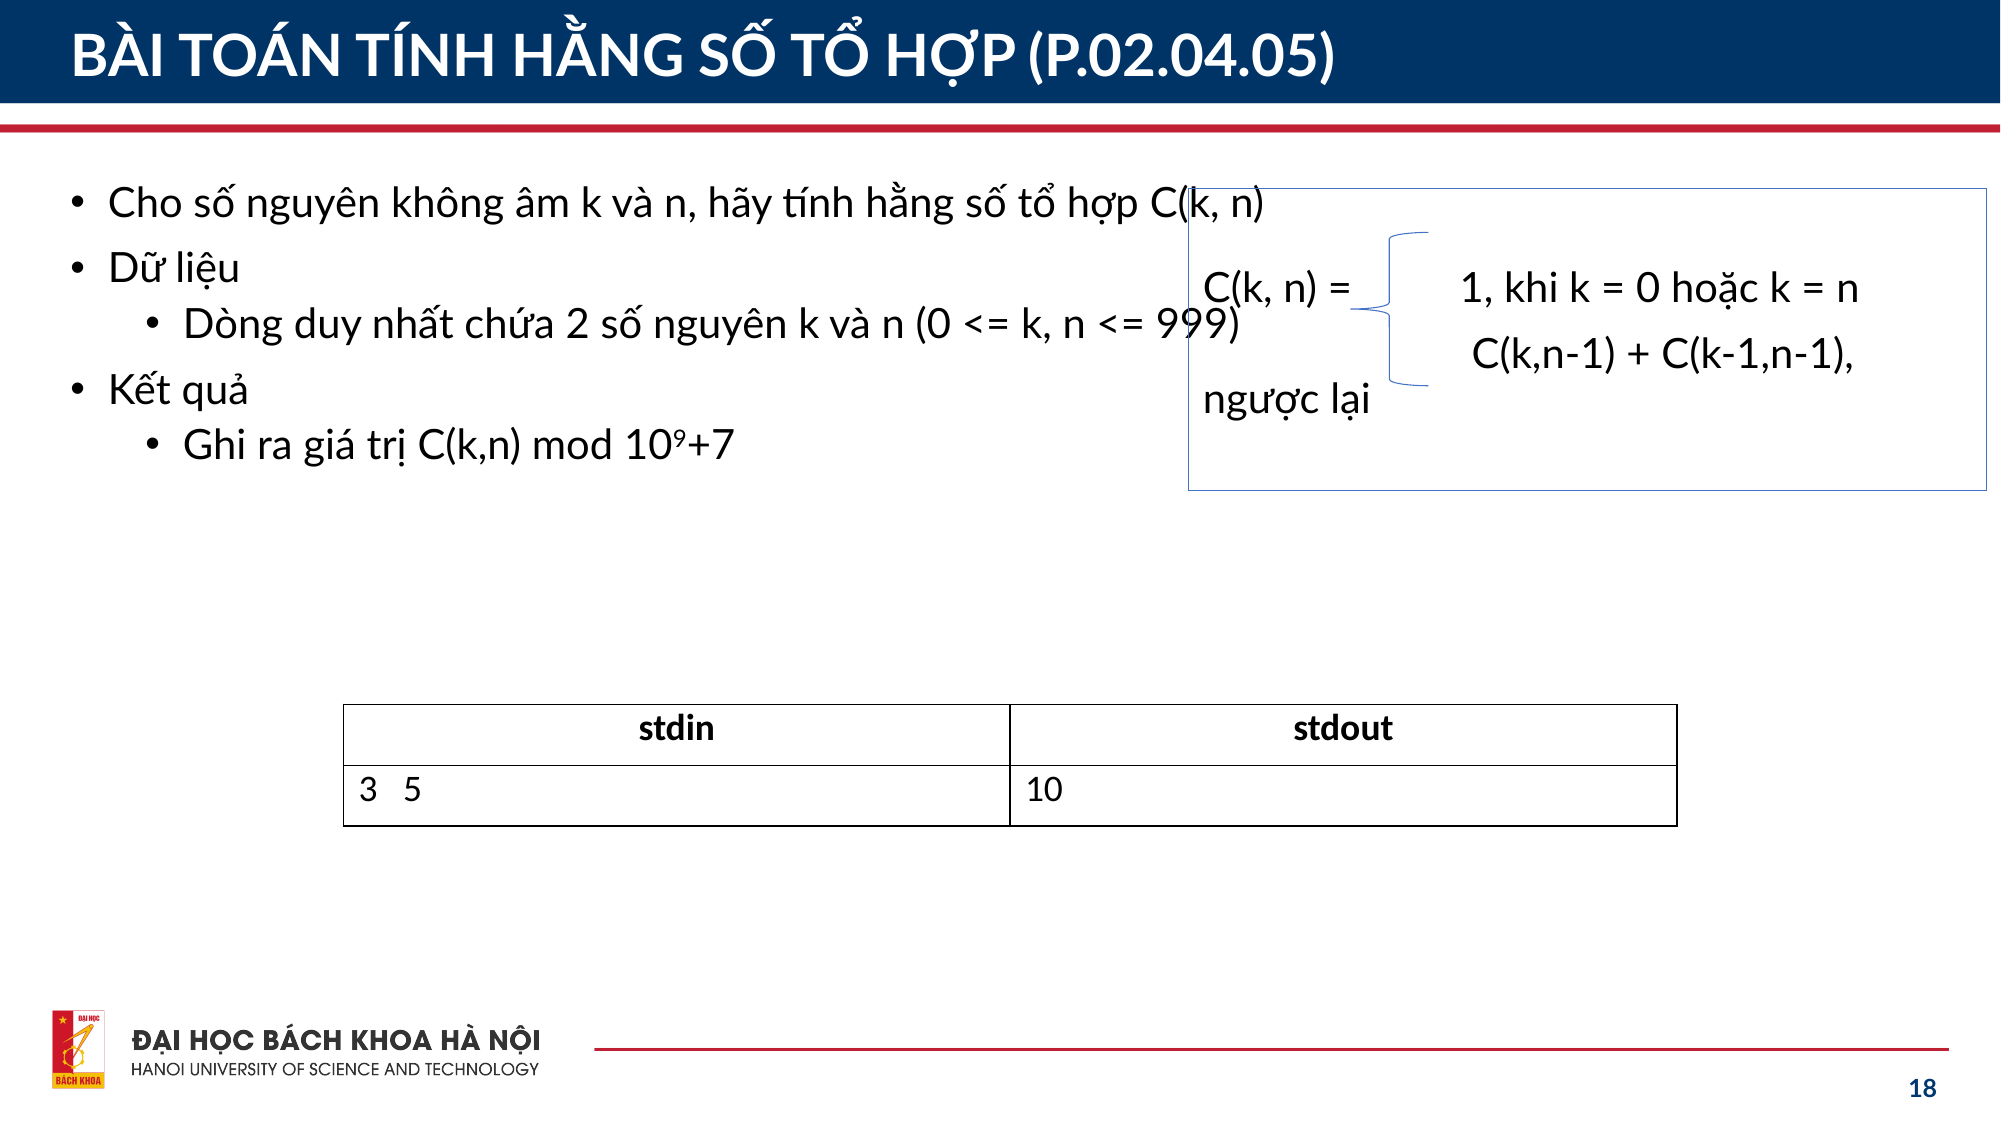

# BÀI TOÁN TÍNH HẰNG SỐ TỔ HỢP (P.02.04.05)
Cho số nguyên không âm k và n, hãy tính hằng số tổ hợp C(k, n)
Dữ liệu
Dòng duy nhất chứa 2 số nguyên k và n (0 <= k, n <= 999)
Kết quả
Ghi ra giá trị C(k,n) mod 109+7

C(k, n) =          1, khi k = 0 hoặc k = n
                         C(k,n-1) + C(k-1,n-1), ngược lại

| stdin | stdout |
| --- | --- |
| 3 5 | 10 |
18